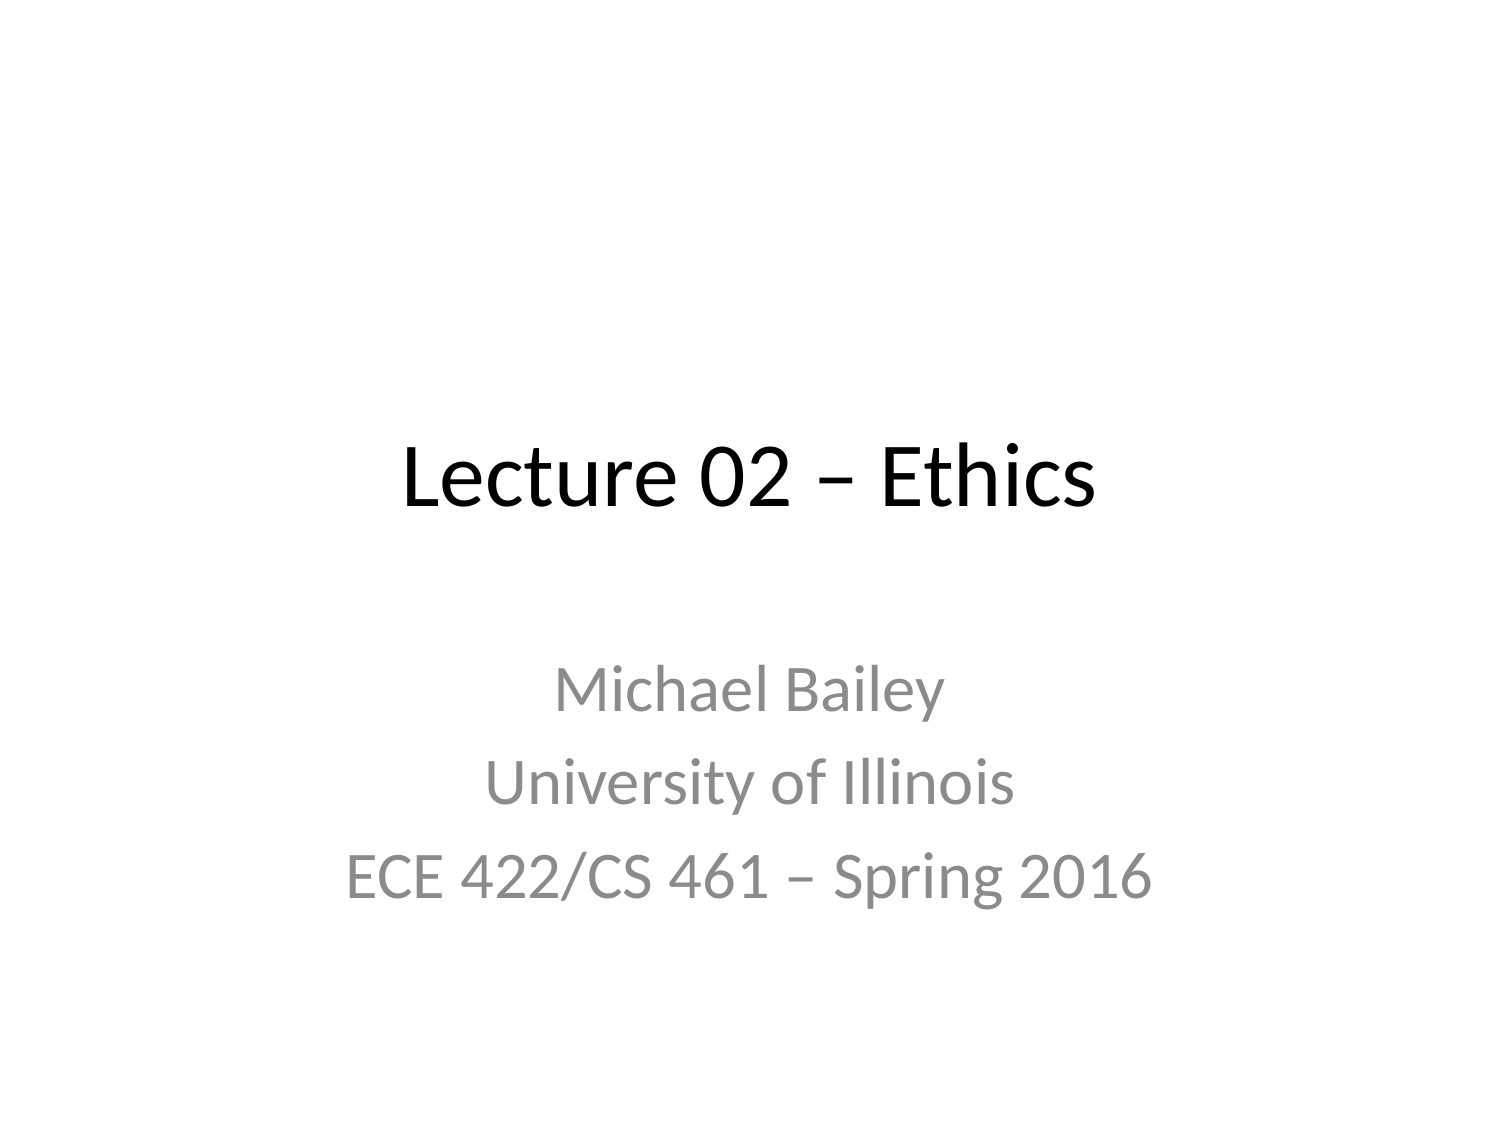

# Lecture 02 – Ethics
Michael Bailey
University of Illinois
ECE 422/CS 461 – Spring 2016